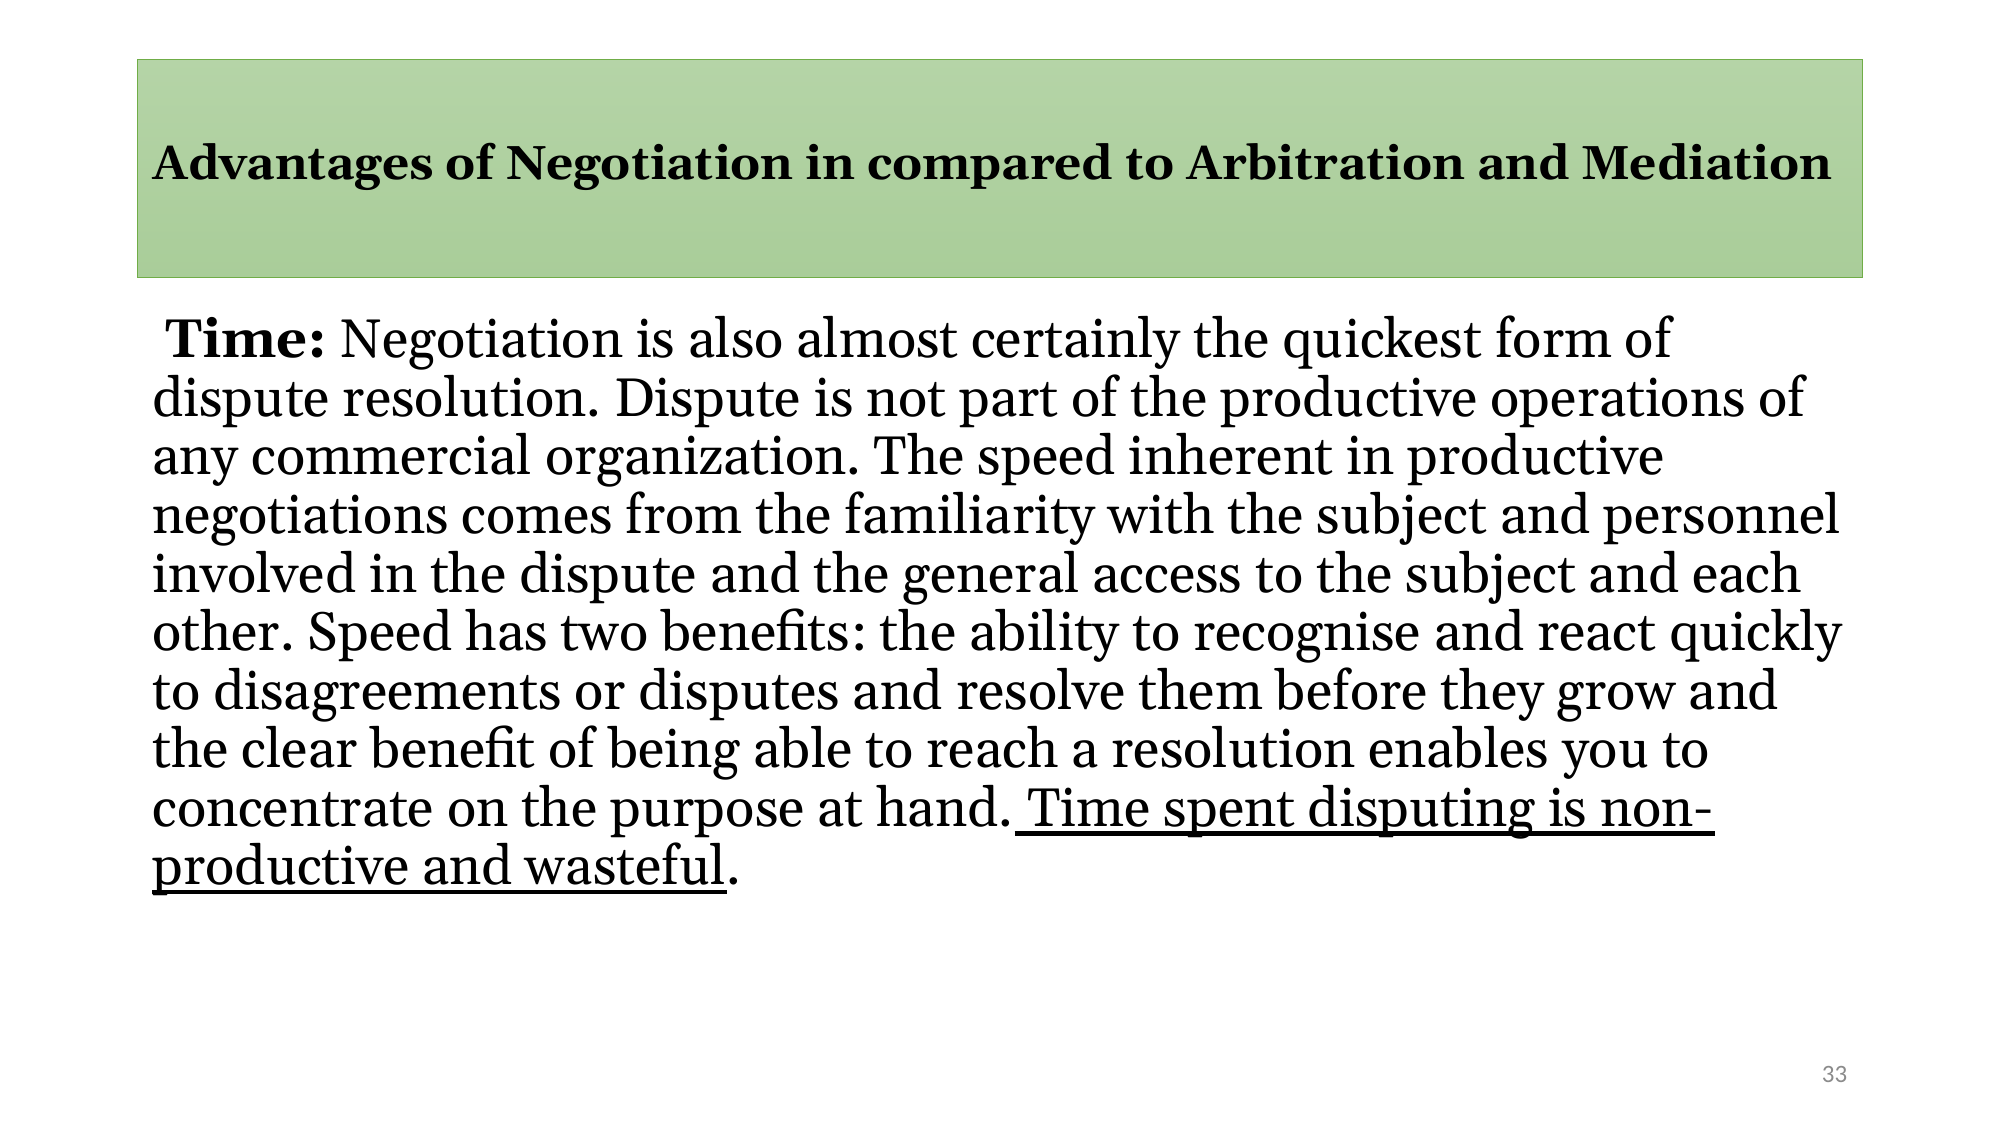

# Advantages of Negotiation in compared to Arbitration and Mediation
 Time: Negotiation is also almost certainly the quickest form of dispute resolution. Dispute is not part of the productive operations of any commercial organization. The speed inherent in productive negotiations comes from the familiarity with the subject and personnel involved in the dispute and the general access to the subject and each other. Speed has two benefits: the ability to recognise and react quickly to disagreements or disputes and resolve them before they grow and the clear benefit of being able to reach a resolution enables you to concentrate on the purpose at hand. Time spent disputing is non-productive and wasteful.
33